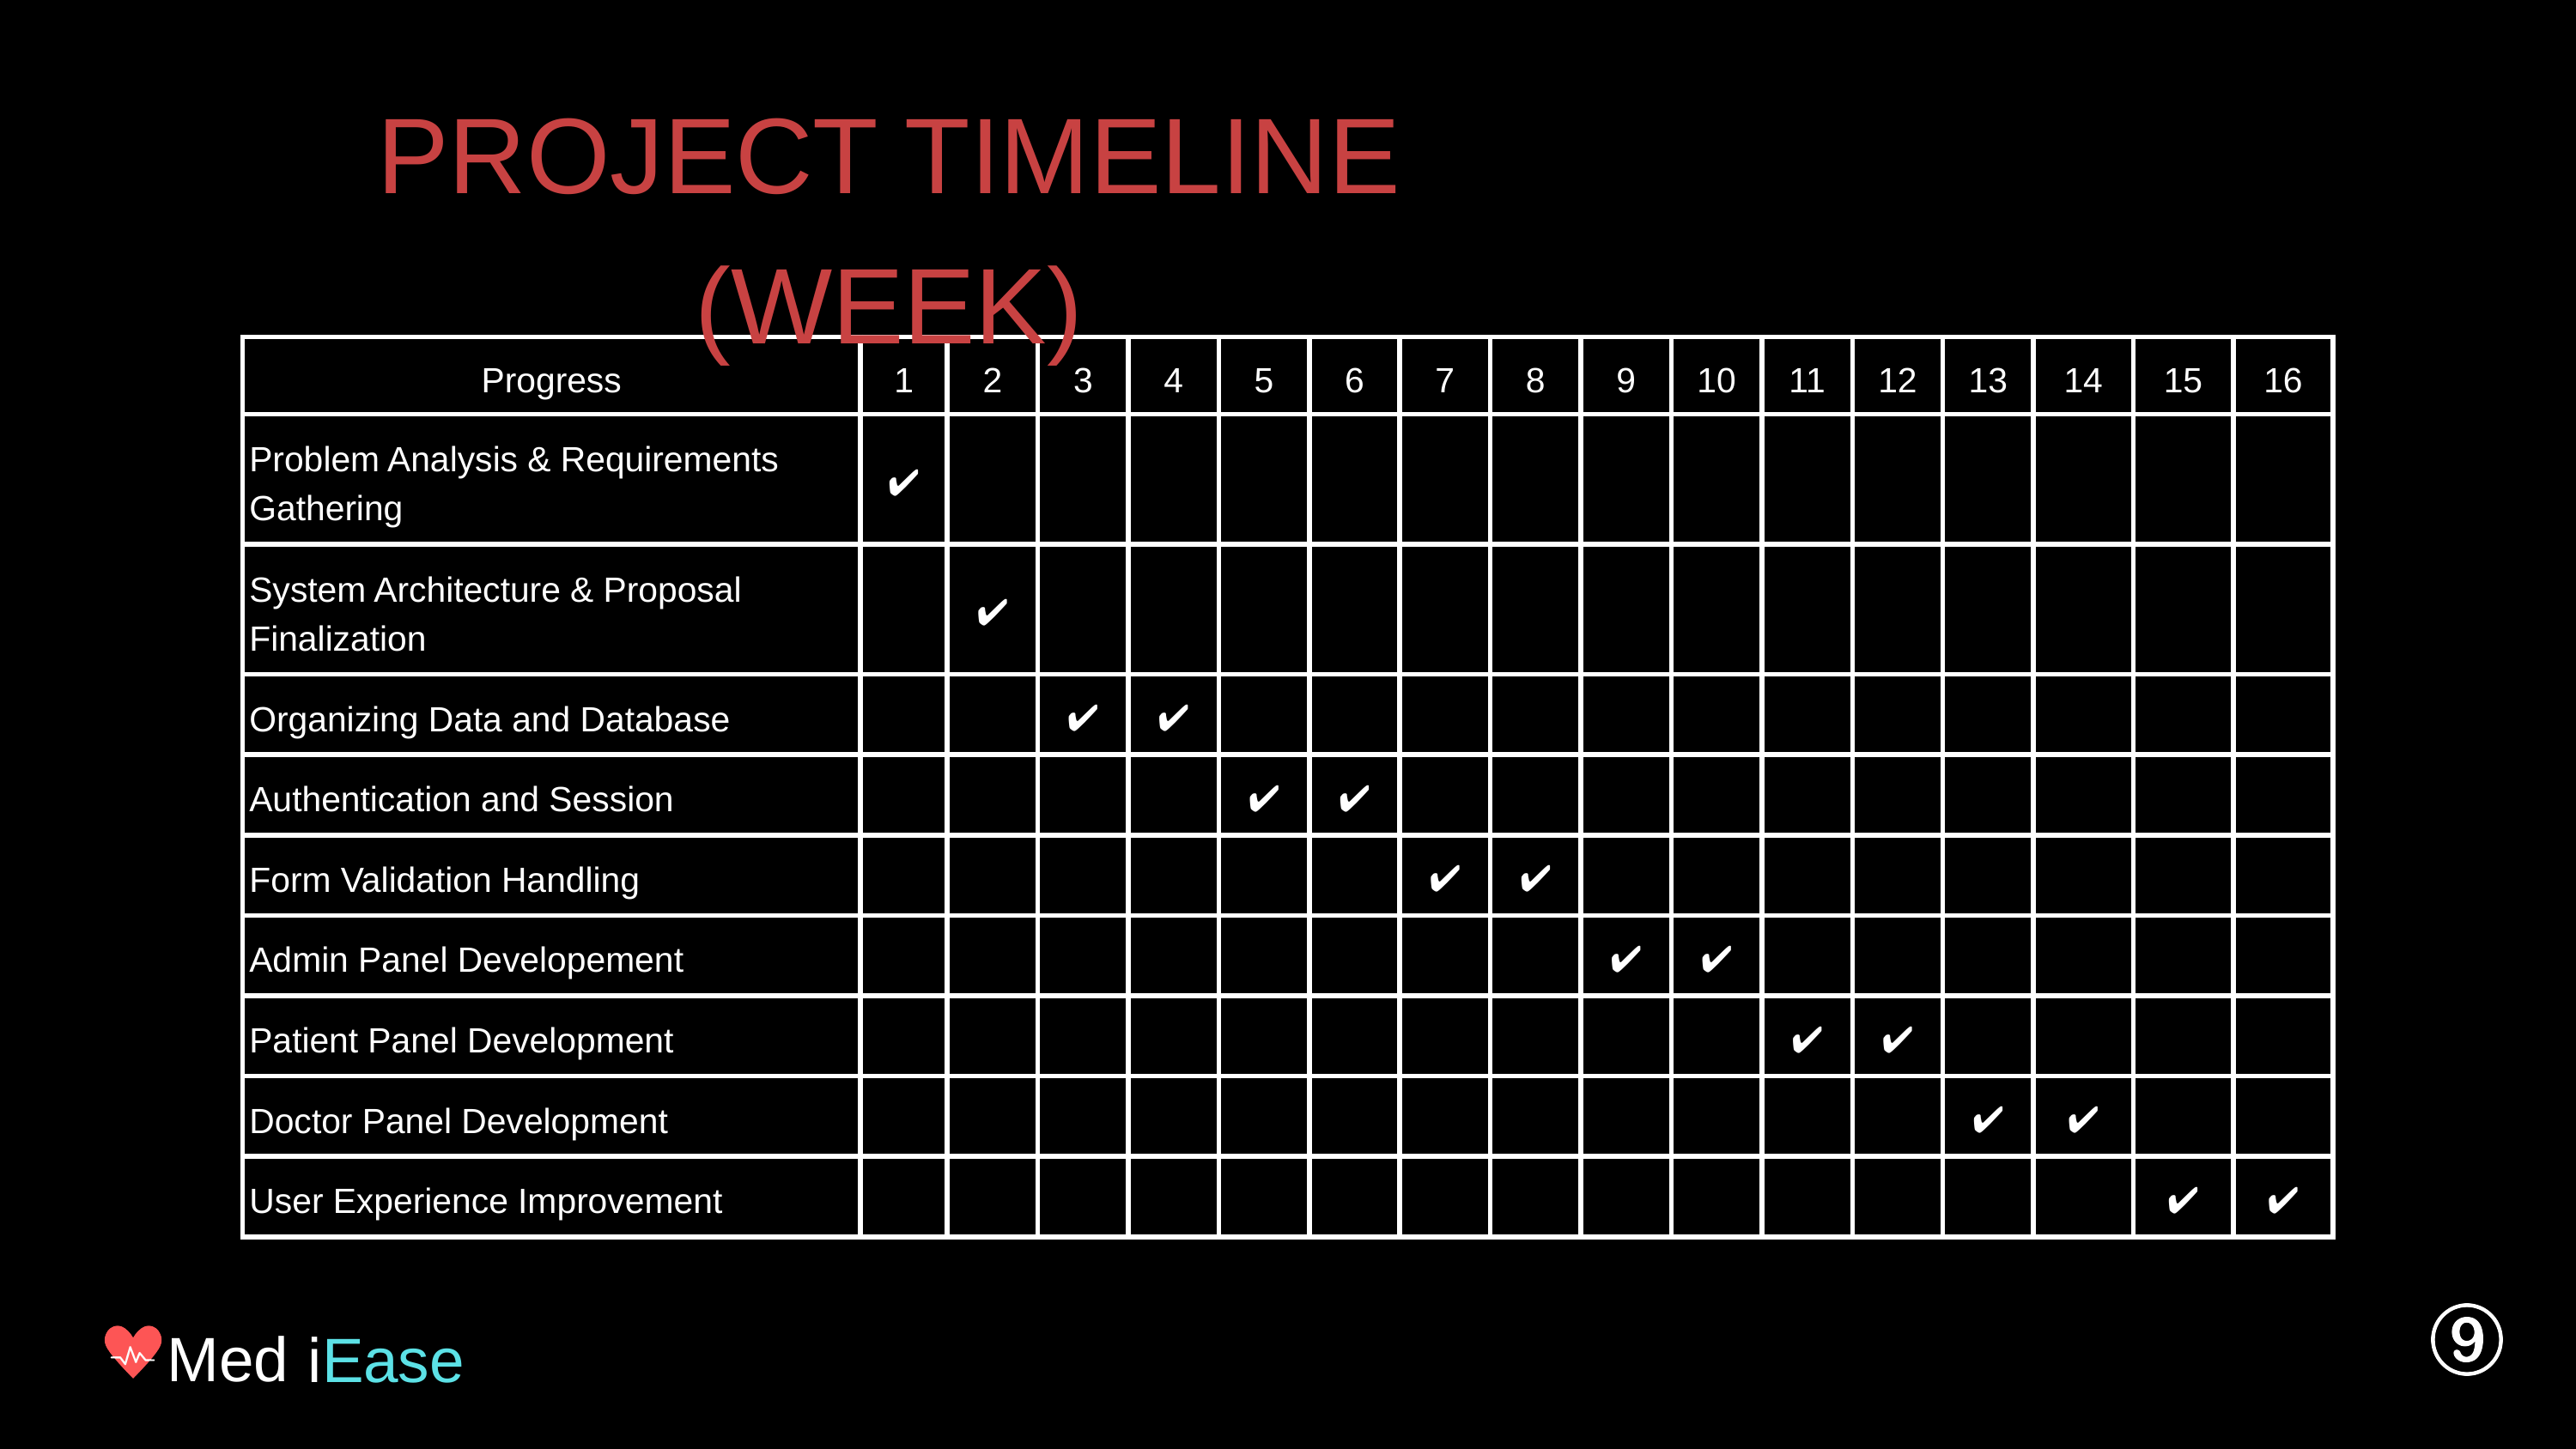

PROJECT TIMELINE (WEEK)
| Progress | 1 | 2 | 3 | 4 | 5 | 6 | 7 | 8 | 9 | 10 | 11 | 12 | 13 | 14 | 15 | 16 |
| --- | --- | --- | --- | --- | --- | --- | --- | --- | --- | --- | --- | --- | --- | --- | --- | --- |
| Problem Analysis & Requirements Gathering | ✔ |  |  |  |  |  |  |  |  |  |  |  |  |  |  |  |
| System Architecture & Proposal Finalization |  | ✔ |  |  |  |  |  |  |  |  |  |  |  |  |  |  |
| Organizing Data and Database |  |  | ✔ | ✔ |  |  |  |  |  |  |  |  |  |  |  |  |
| Authentication and Session |  |  |  |  | ✔ | ✔ |  |  |  |  |  |  |  |  |  |  |
| Form Validation Handling |  |  |  |  |  |  | ✔ | ✔ |  |  |  |  |  |  |  |  |
| Admin Panel Developement |  |  |  |  |  |  |  |  | ✔ | ✔ |  |  |  |  |  |  |
| Patient Panel Development |  |  |  |  |  |  |  |  |  |  | ✔ | ✔ |  |  |  |  |
| Doctor Panel Development |  |  |  |  |  |  |  |  |  |  |  |  | ✔ | ✔ |  |  |
| User Experience Improvement |  |  |  |  |  |  |  |  |  |  |  |  |  |  | ✔ | ✔ |

Med
iEase